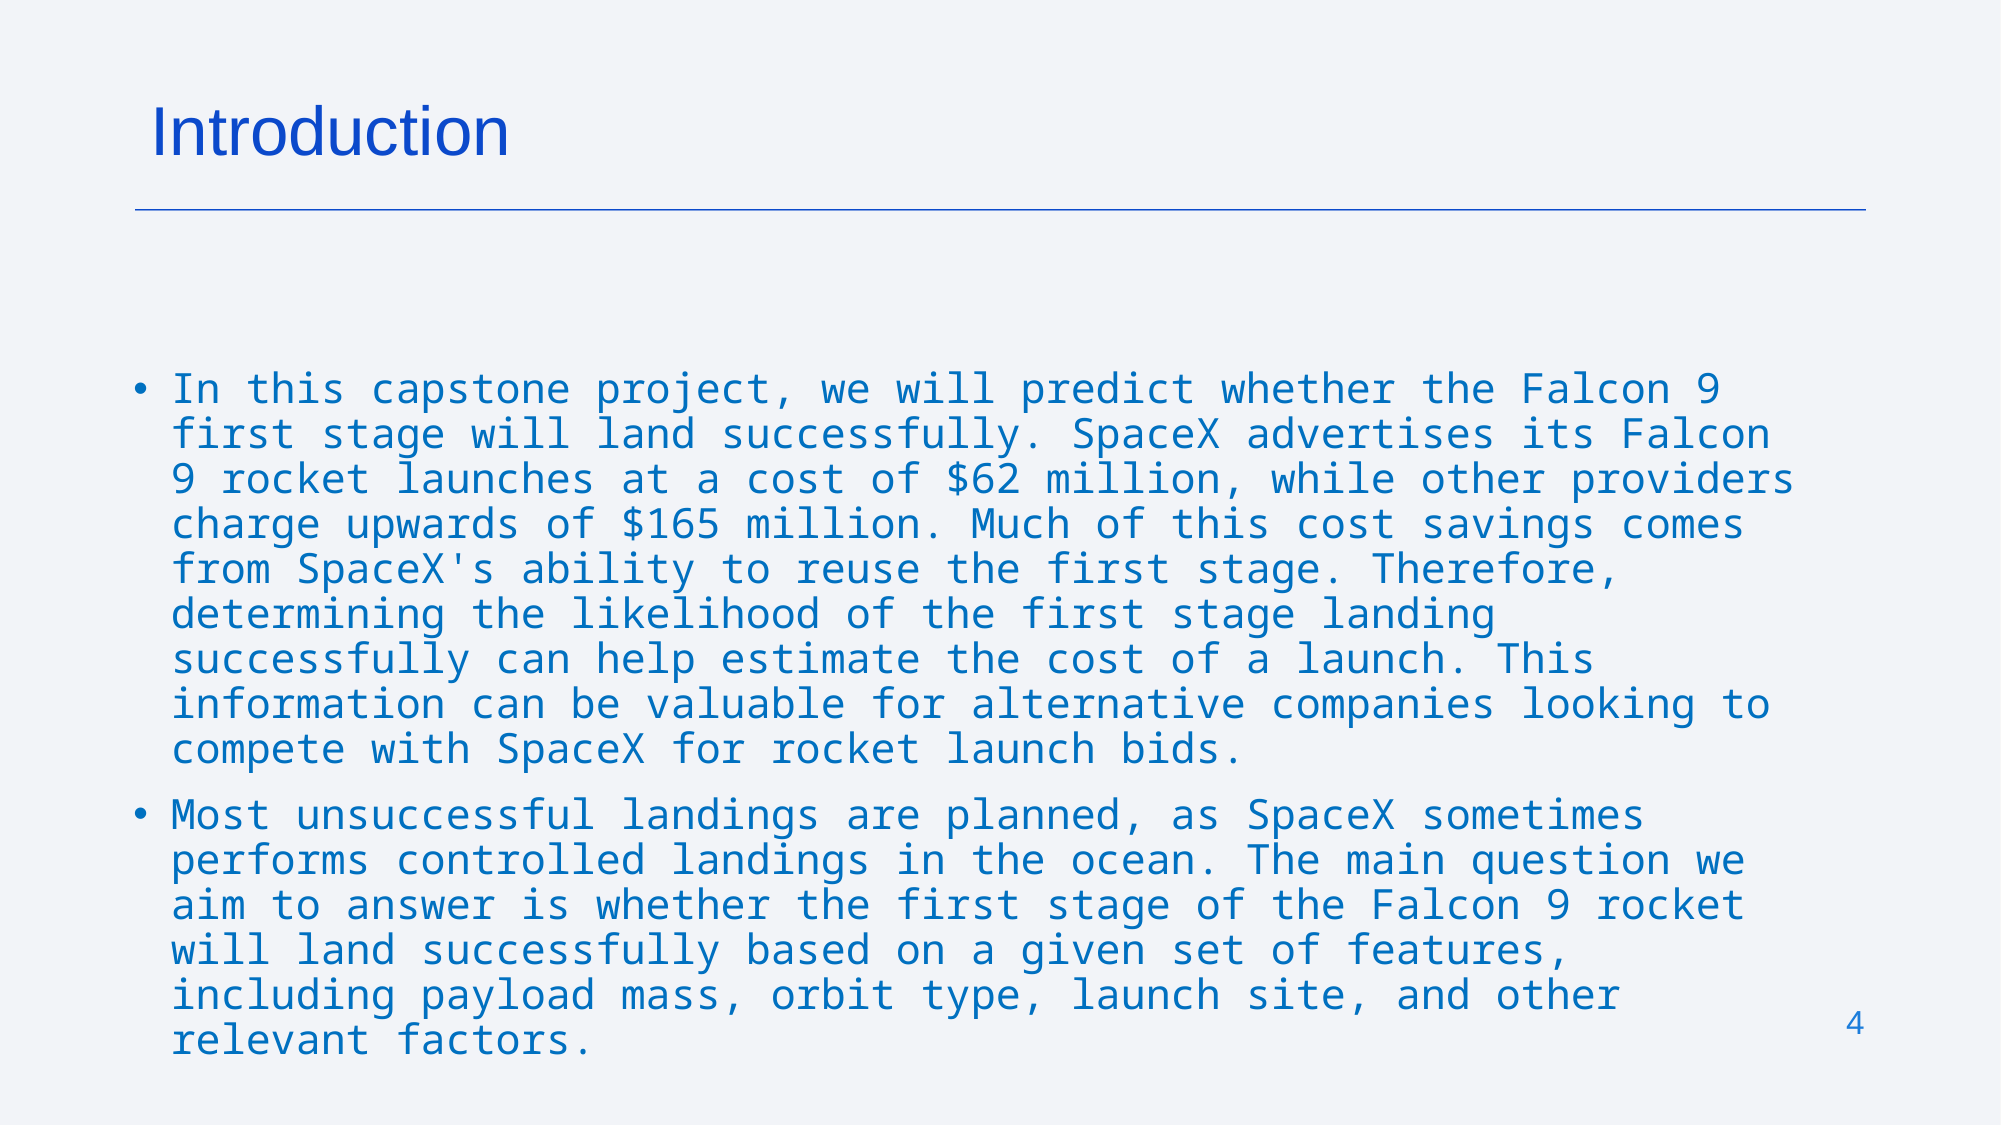

Introduction
In this capstone project, we will predict whether the Falcon 9 first stage will land successfully. SpaceX advertises its Falcon 9 rocket launches at a cost of $62 million, while other providers charge upwards of $165 million. Much of this cost savings comes from SpaceX's ability to reuse the first stage. Therefore, determining the likelihood of the first stage landing successfully can help estimate the cost of a launch. This information can be valuable for alternative companies looking to compete with SpaceX for rocket launch bids.
Most unsuccessful landings are planned, as SpaceX sometimes performs controlled landings in the ocean. The main question we aim to answer is whether the first stage of the Falcon 9 rocket will land successfully based on a given set of features, including payload mass, orbit type, launch site, and other relevant factors.

4